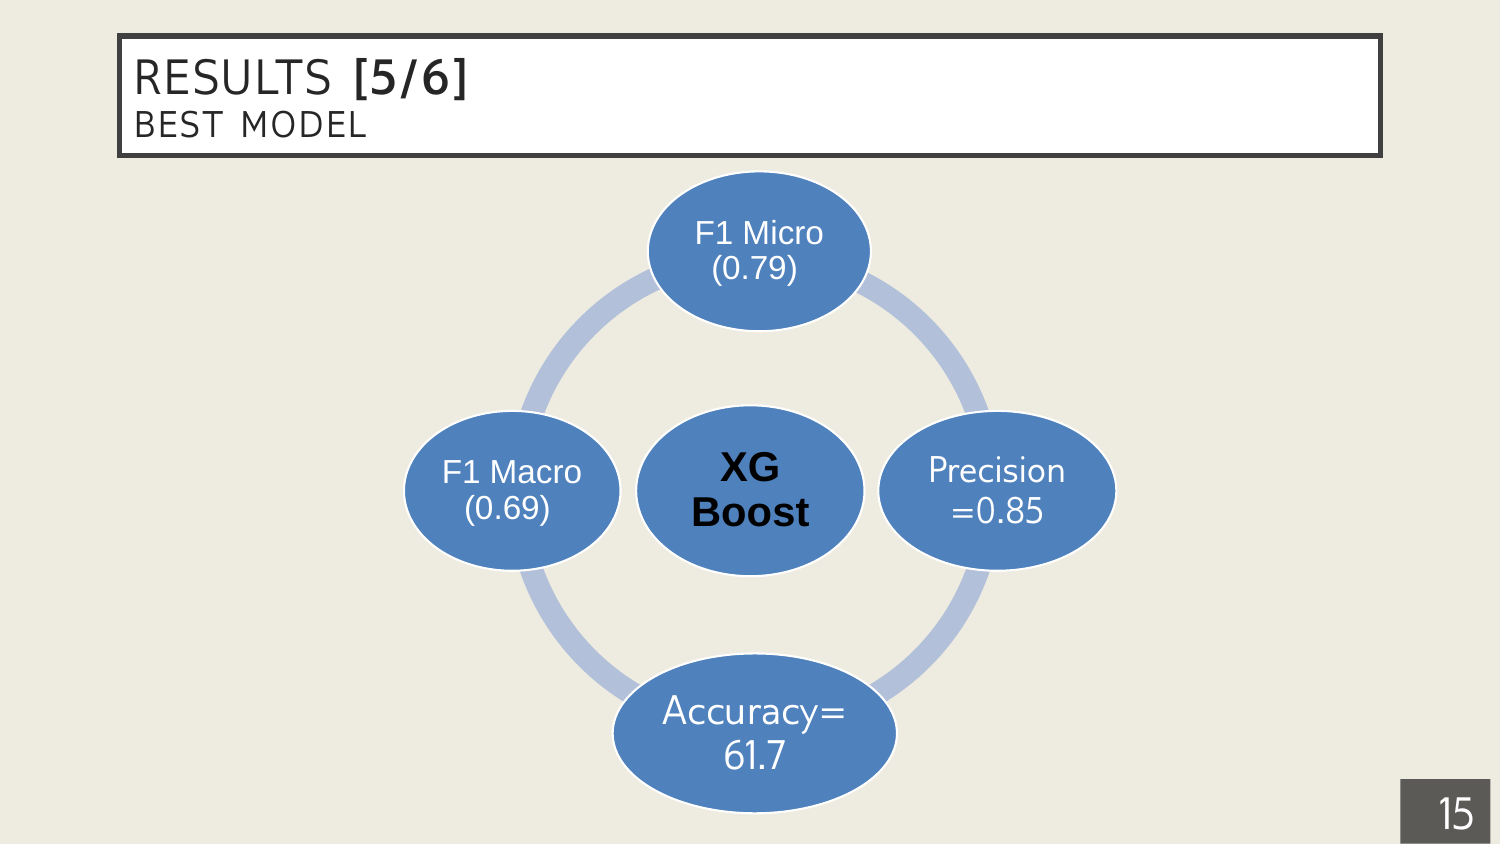

# Results [5/6] Best Model
XG Boost
F1 Micro (0.79)
Precision=0.85
Accuracy=61.7
F1 Macro (0.69)
15